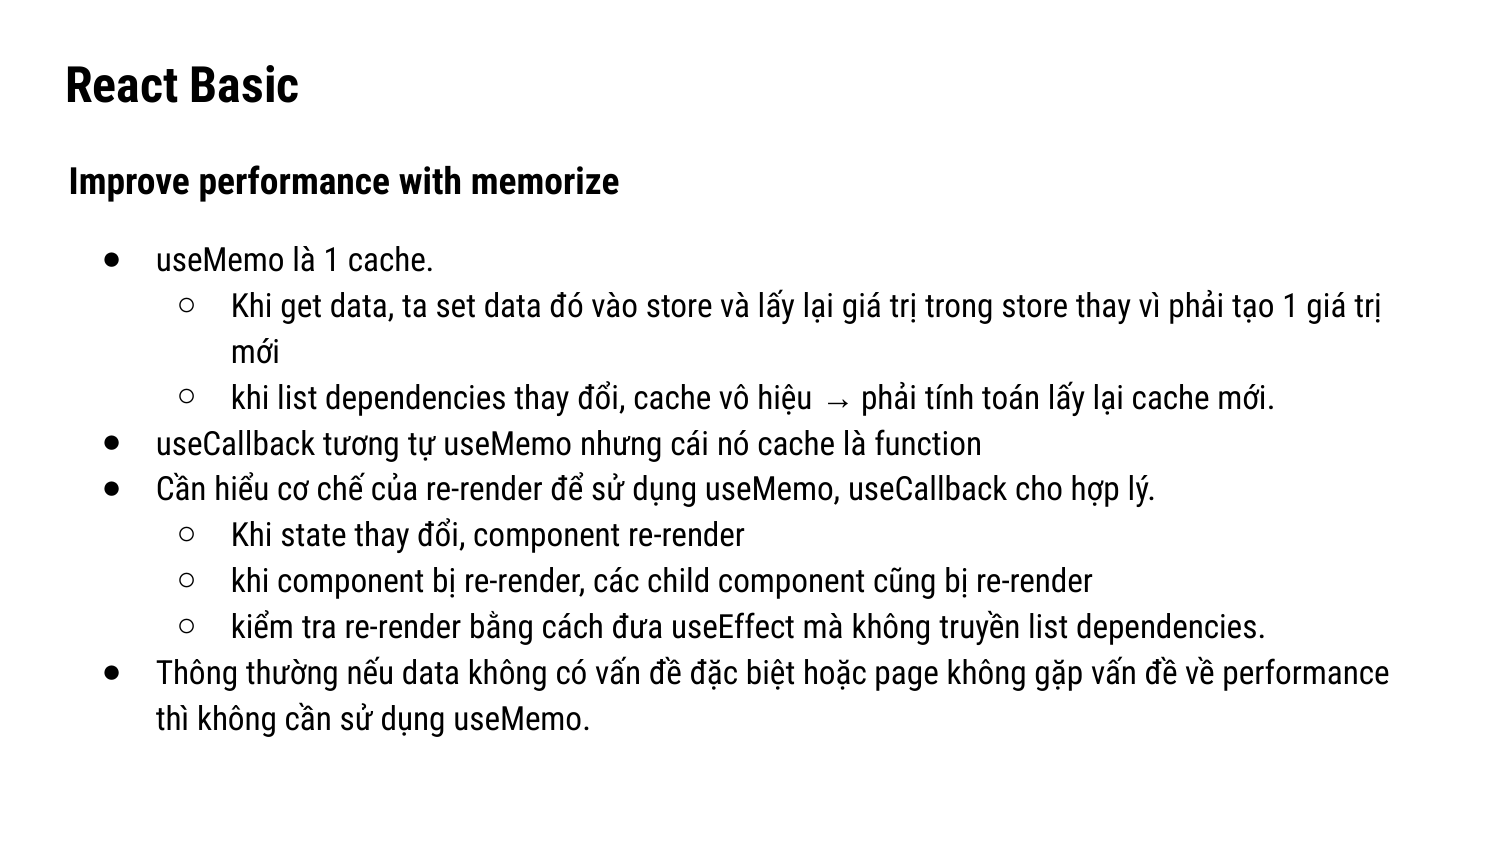

# React Basic
Improve performance with memorize
useMemo là 1 cache.
Khi get data, ta set data đó vào store và lấy lại giá trị trong store thay vì phải tạo 1 giá trị mới
khi list dependencies thay đổi, cache vô hiệu → phải tính toán lấy lại cache mới.
useCallback tương tự useMemo nhưng cái nó cache là function
Cần hiểu cơ chế của re-render để sử dụng useMemo, useCallback cho hợp lý.
Khi state thay đổi, component re-render
khi component bị re-render, các child component cũng bị re-render
kiểm tra re-render bằng cách đưa useEffect mà không truyền list dependencies.
Thông thường nếu data không có vấn đề đặc biệt hoặc page không gặp vấn đề về performance thì không cần sử dụng useMemo.